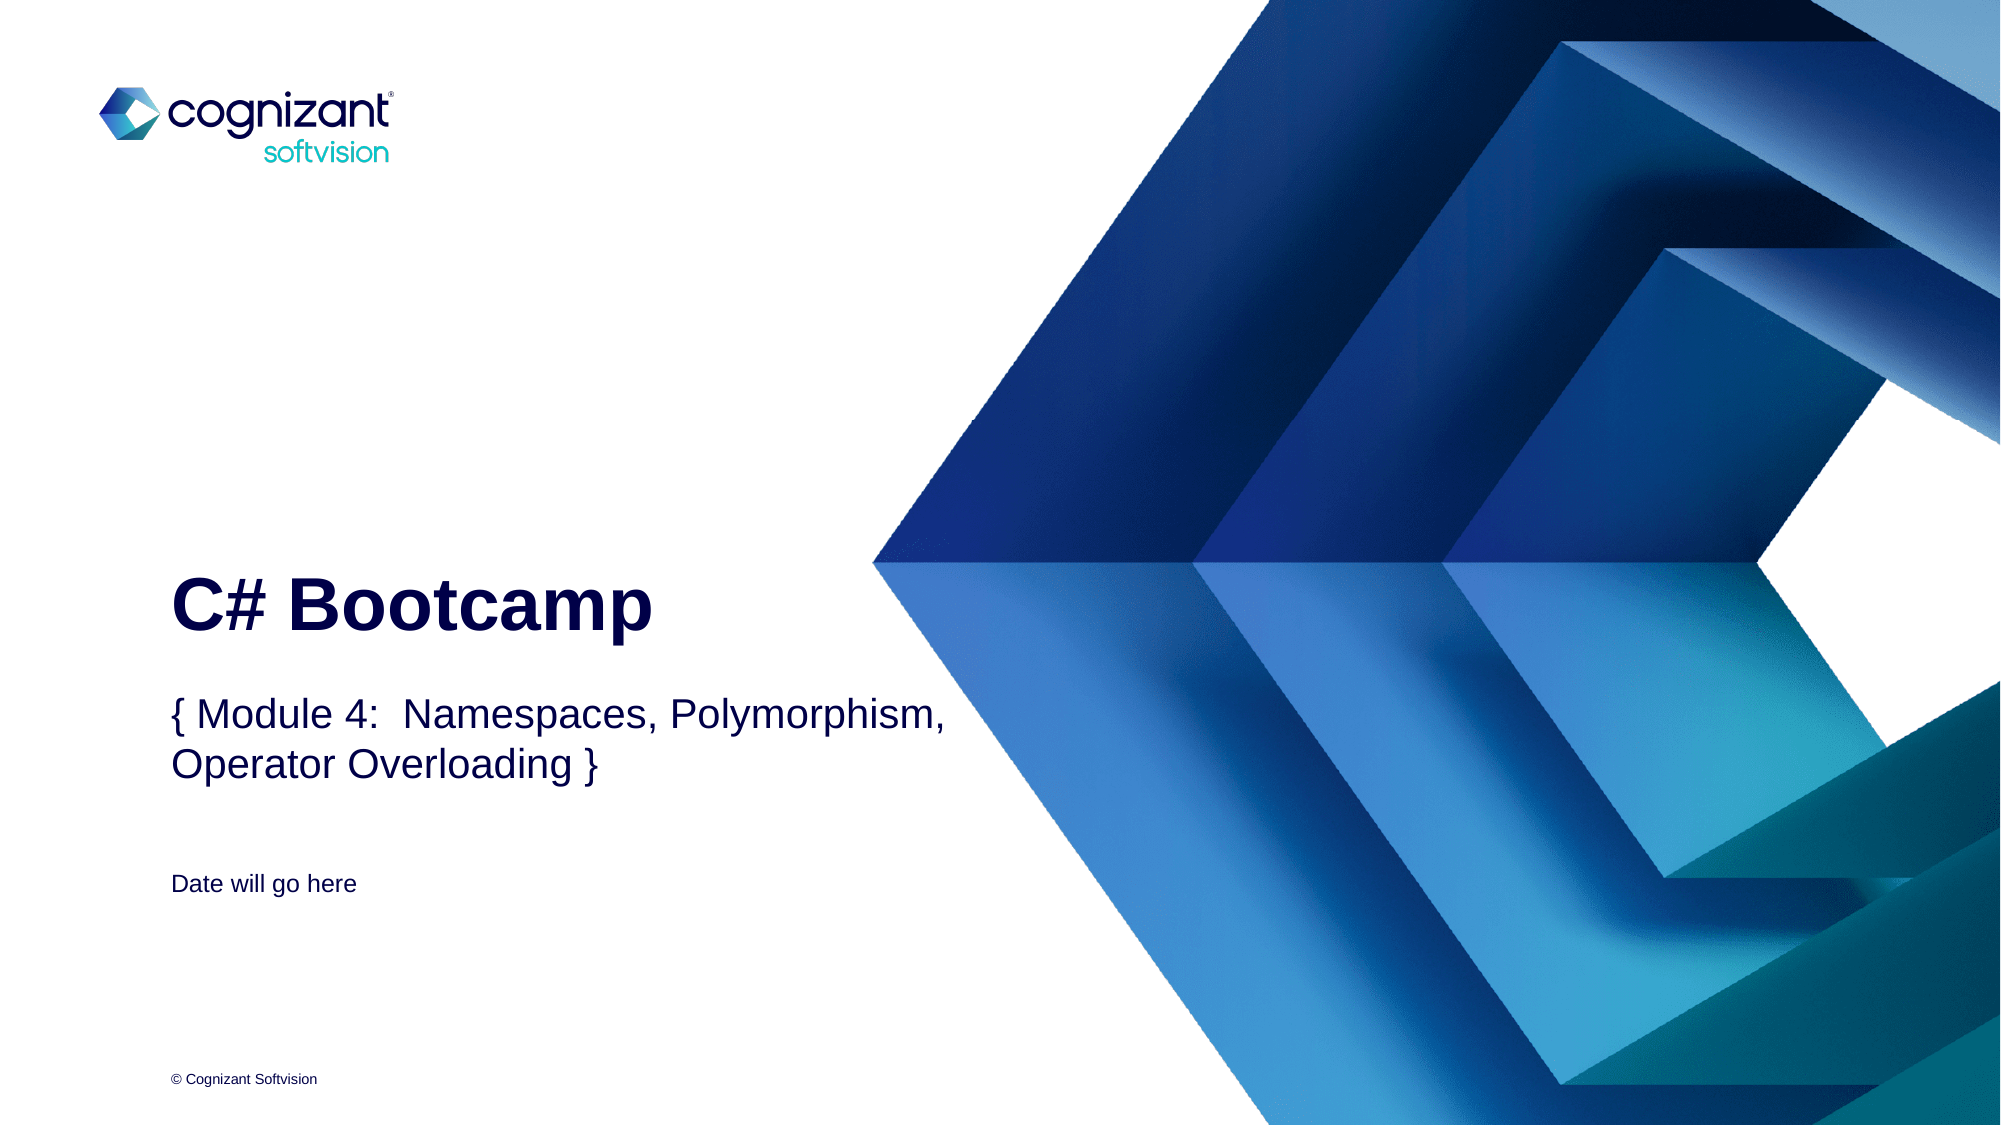

# C# Bootcamp
{ Module 4:  Namespaces, Polymorphism, Operator Overloading }
Date will go here
© Cognizant Softvision